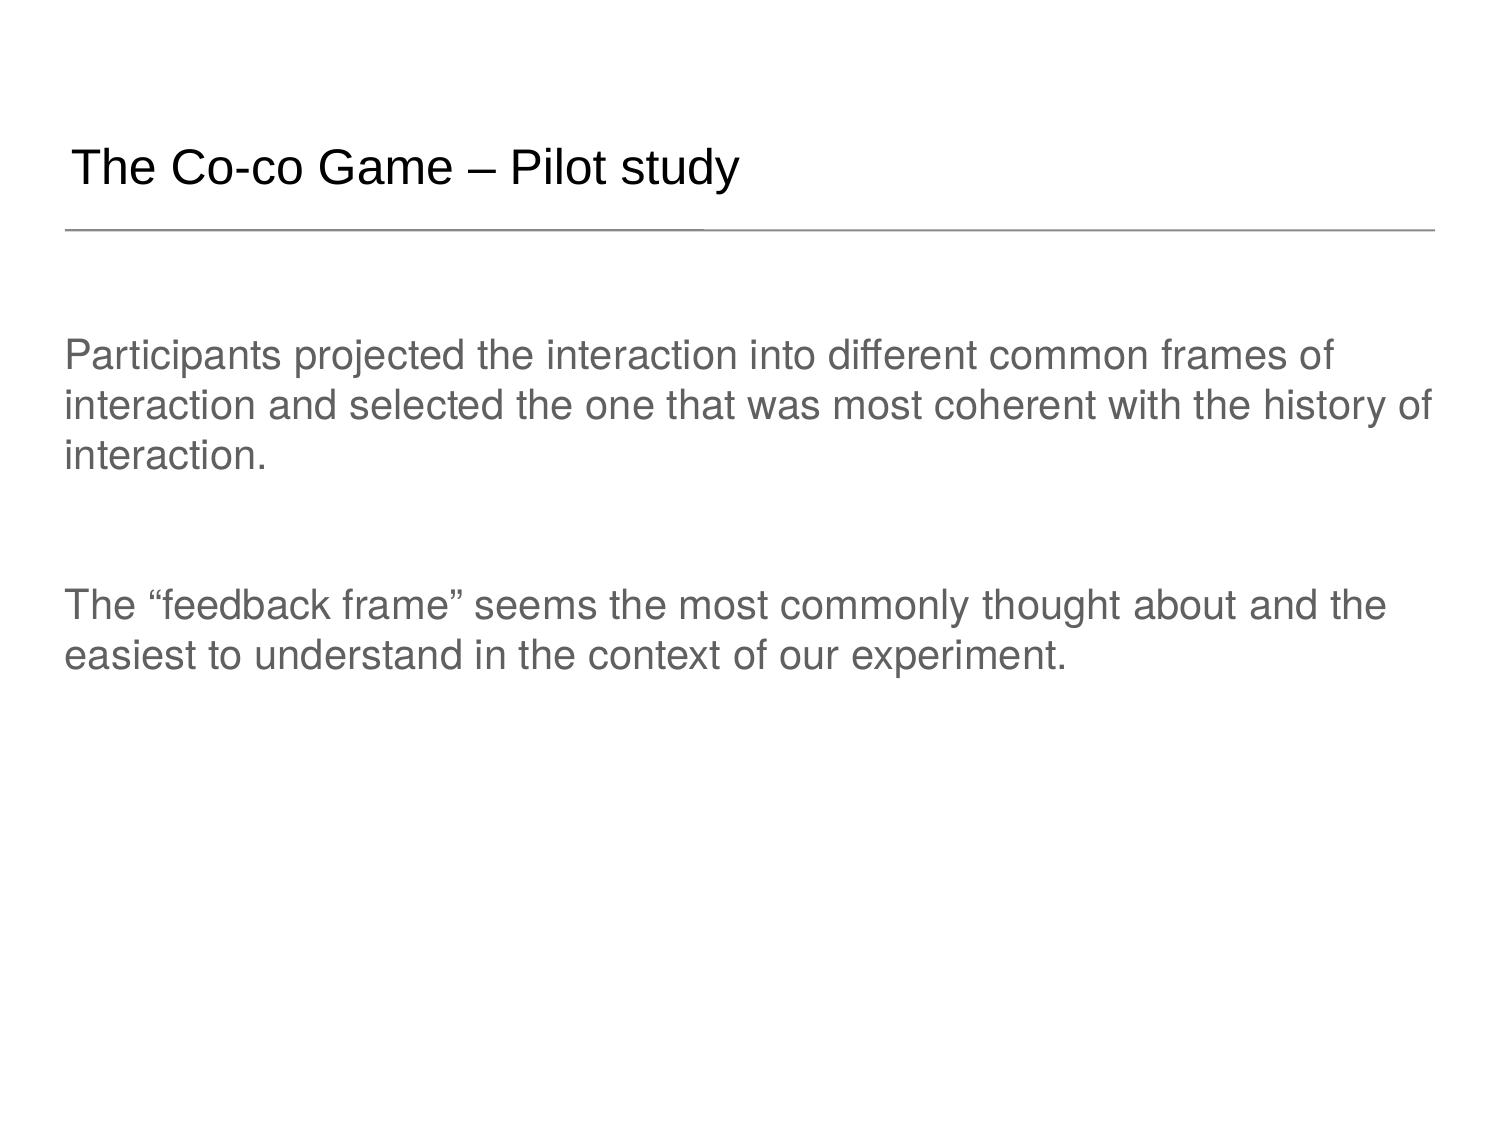

# The Co-co Game – Pilot study

Participants projected the interaction into different common frames of interaction and selected the one that was most coherent with the history of interaction.

The “feedback frame” seems the most commonly thought about and the easiest to understand in the context of our experiment.